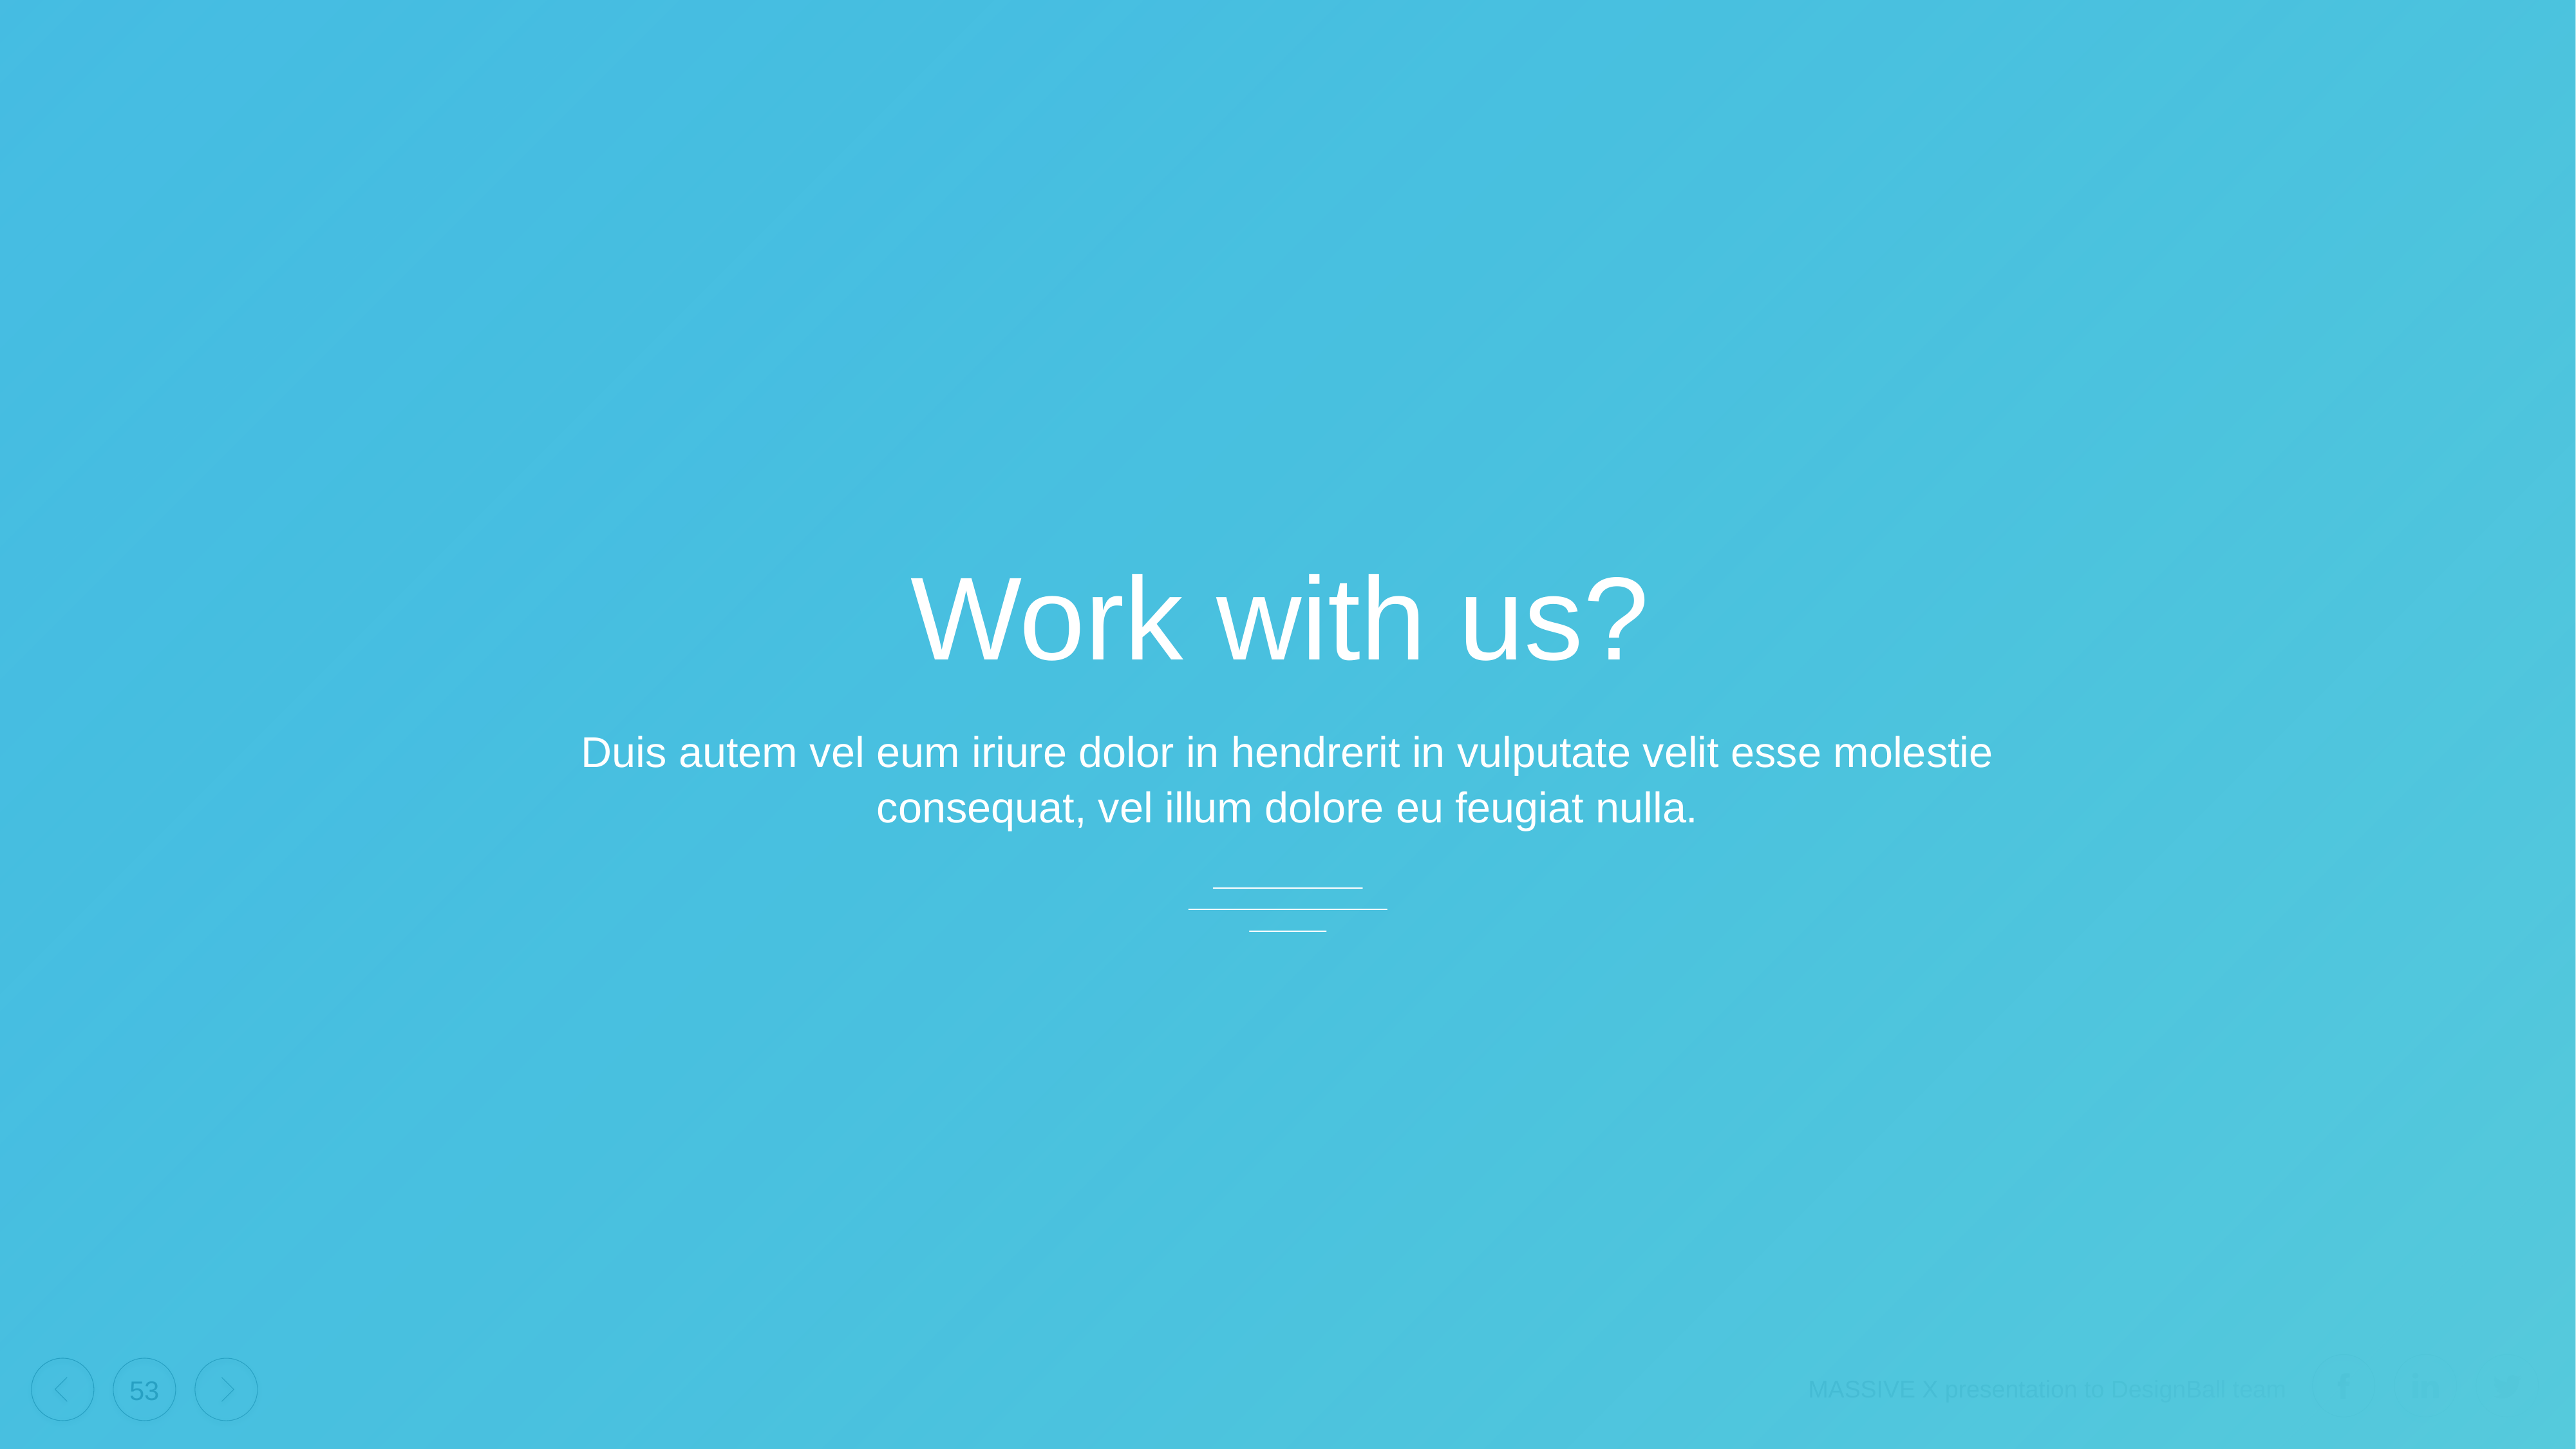

Work with us?
Duis autem vel eum iriure dolor in hendrerit in vulputate velit esse molestie consequat, vel illum dolore eu feugiat nulla.